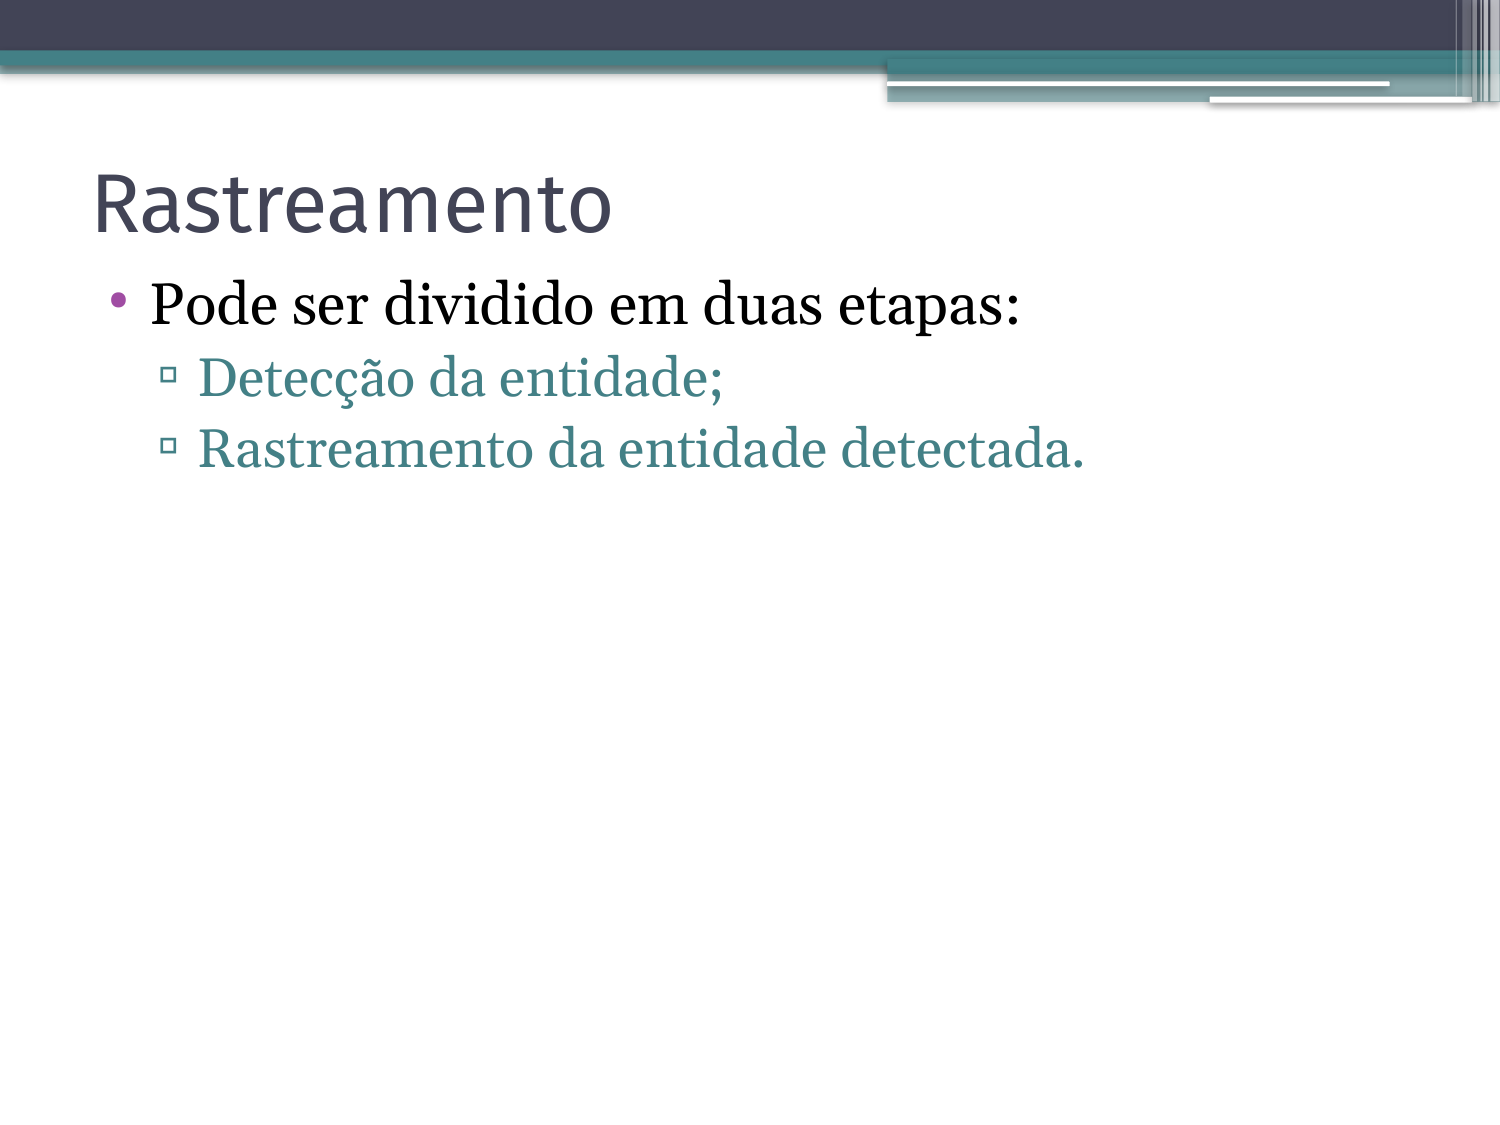

# Rastreamento
Pode ser dividido em duas etapas:
Detecção da entidade;
Rastreamento da entidade detectada.